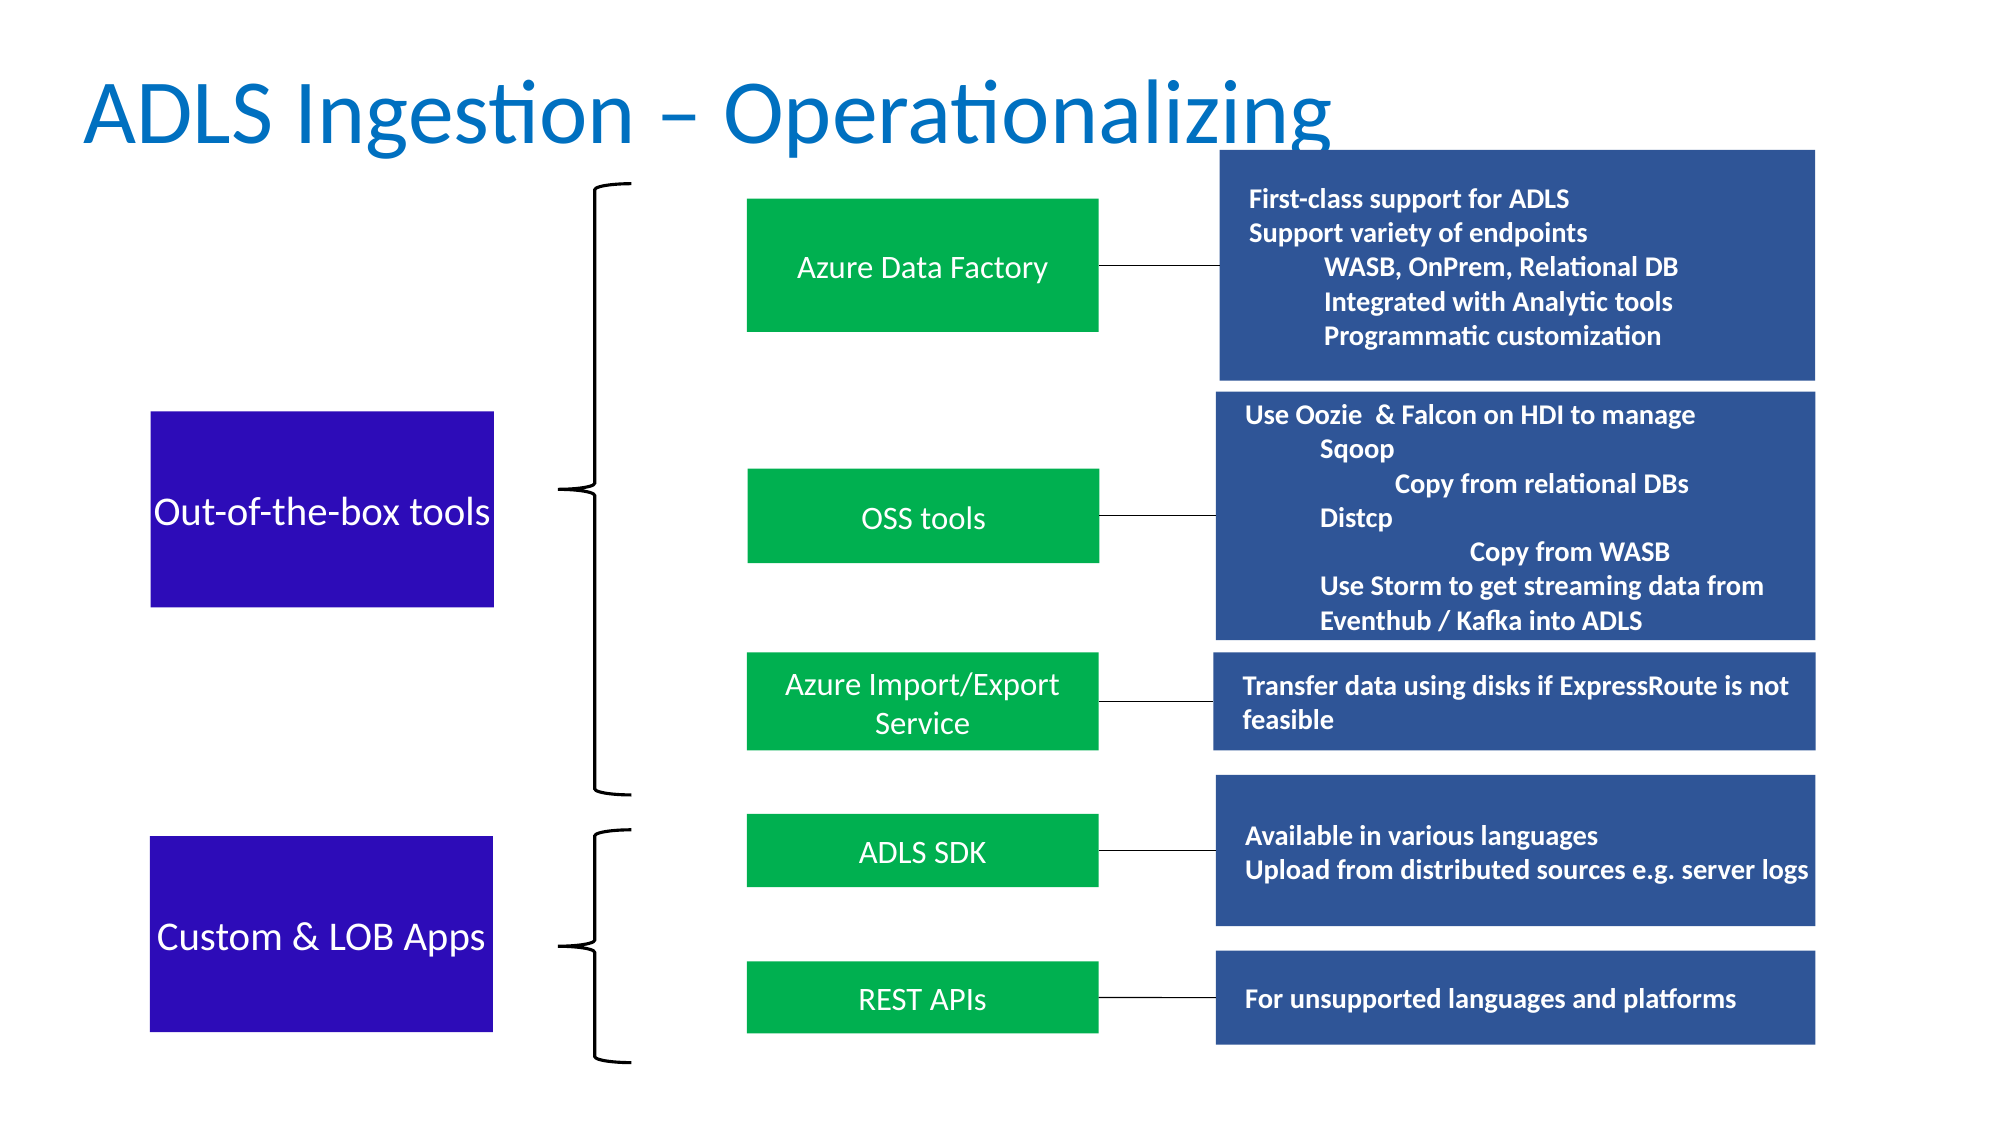

# ADLS Ingestion – Operationalizing
First-class support for ADLS
Support variety of endpoints
WASB, OnPrem, Relational DB
Integrated with Analytic tools
Programmatic customization

Azure Data Factory
Use Oozie  & Falcon on HDI to manage
Sqoop
Copy from relational DBs
Distcp
	Copy from WASB
Use Storm to get streaming data from Eventhub / Kafka into ADLS
Out-of-the-box tools
OSS tools
Azure Import/Export Service
Transfer data using disks if ExpressRoute is not feasible
Available in various languages
Upload from distributed sources e.g. server logs
ADLS SDK

Custom & LOB Apps
For unsupported languages and platforms
REST APIs